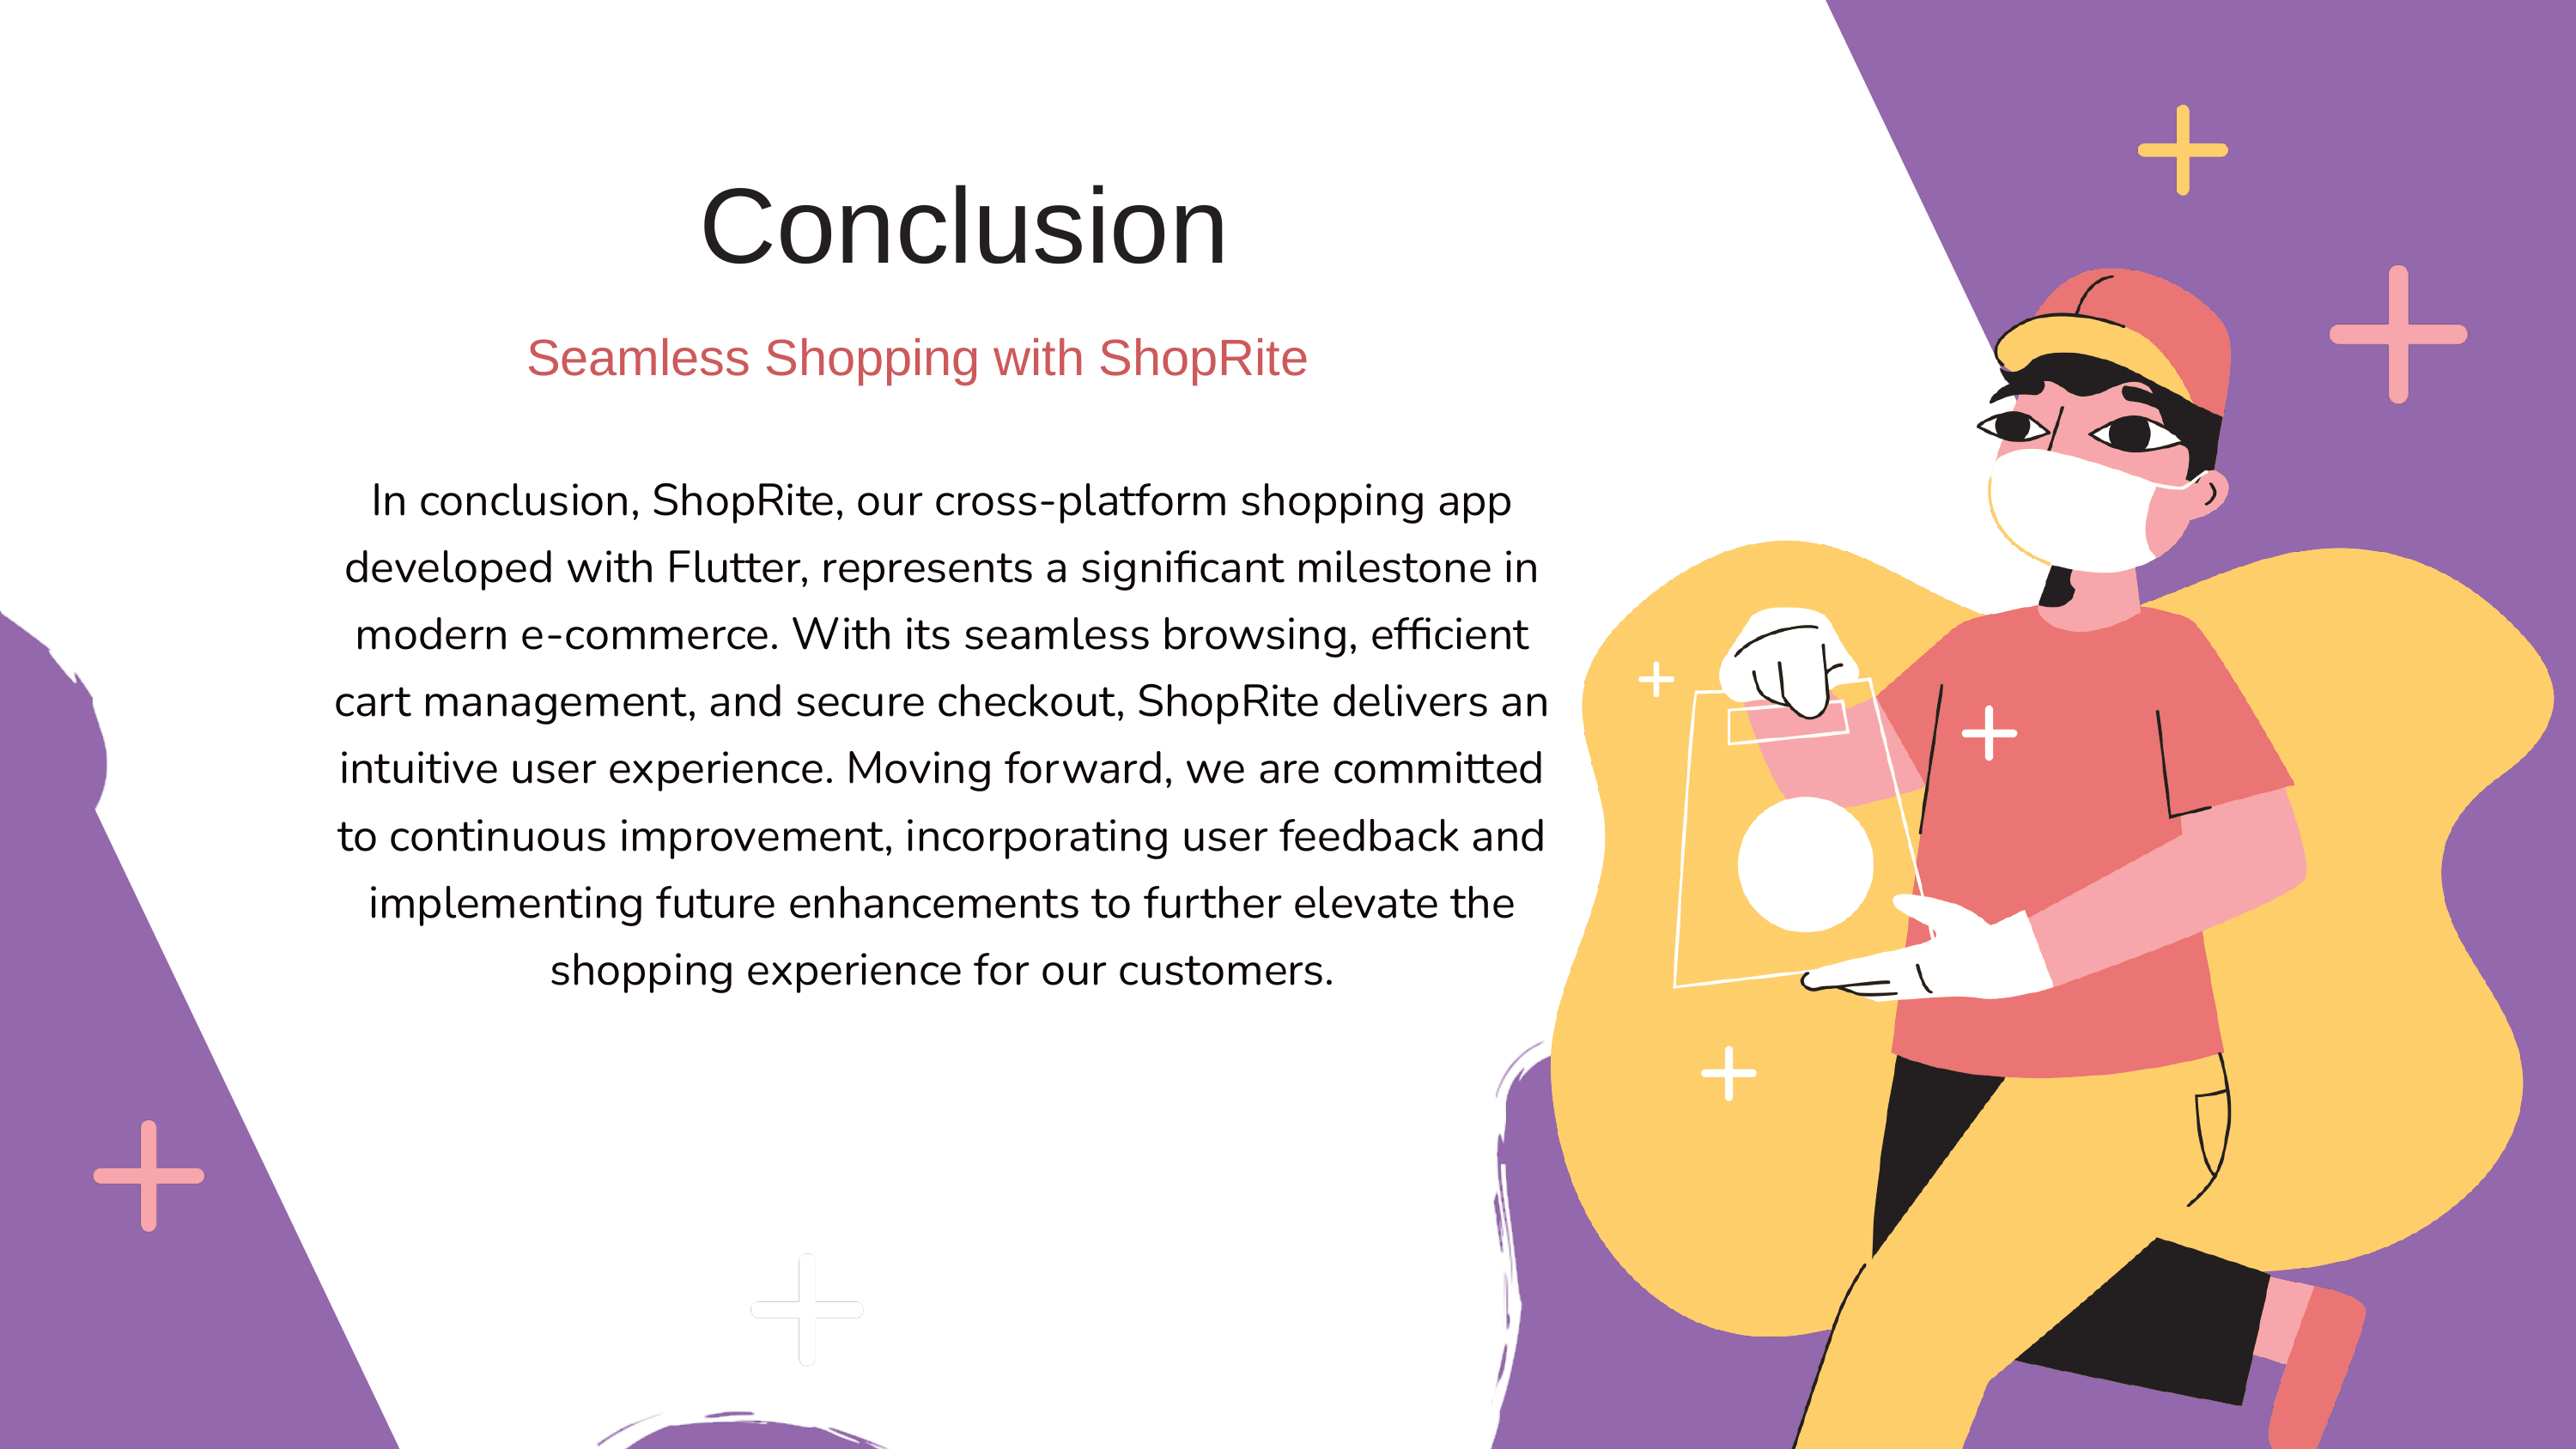

Conclusion

Seamless Shopping with ShopRite
In conclusion, ShopRite, our cross-platform shopping app developed with Flutter, represents a significant milestone in modern e-commerce. With its seamless browsing, efficient cart management, and secure checkout, ShopRite delivers an intuitive user experience. Moving forward, we are committed to continuous improvement, incorporating user feedback and implementing future enhancements to further elevate the shopping experience for our customers.